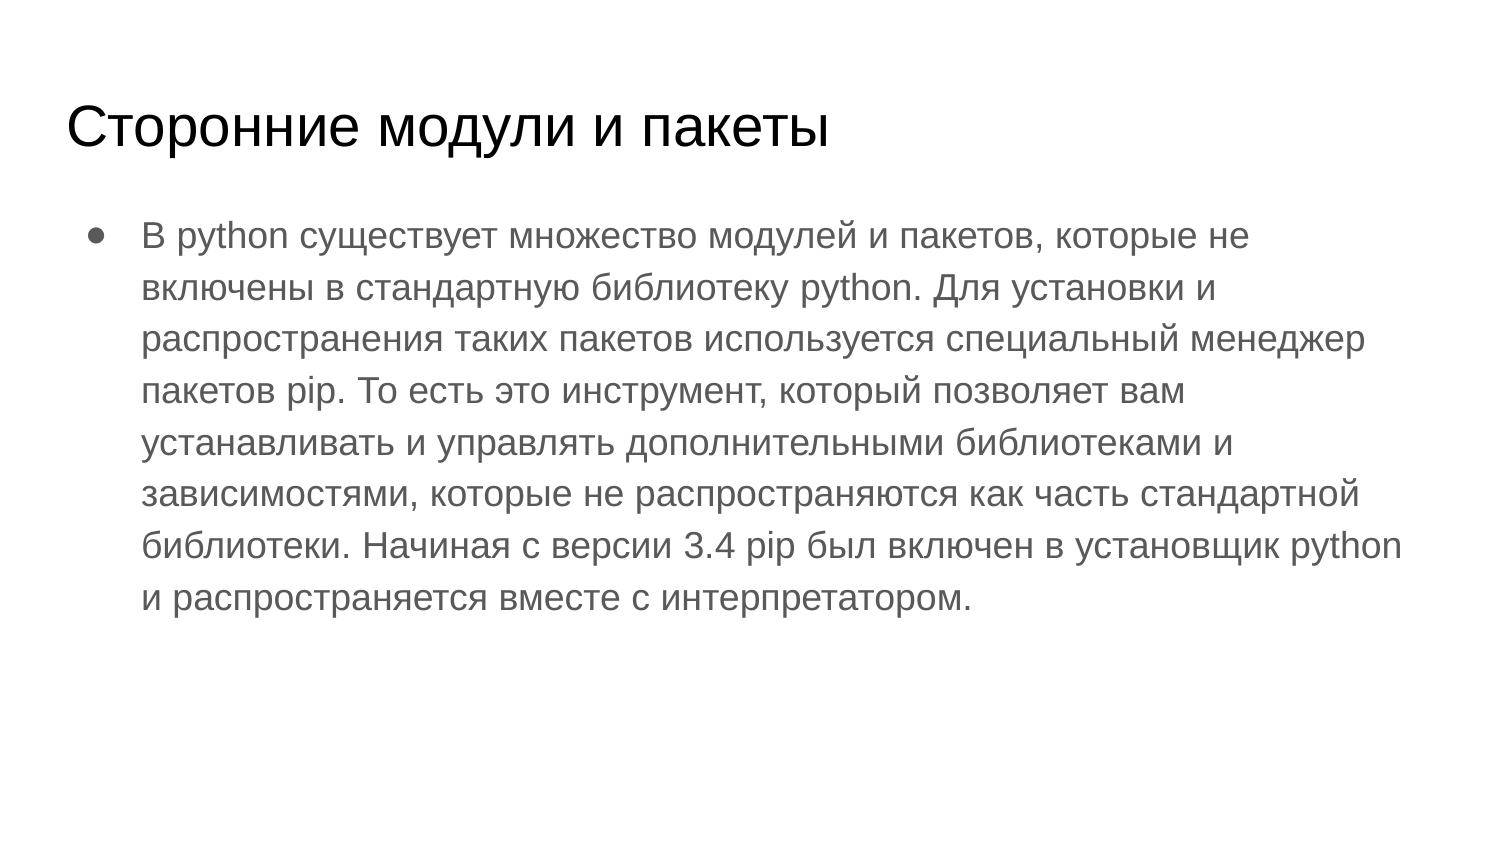

# Сторонние модули и пакеты
В python существует множество модулей и пакетов, которые не включены в стандартную библиотеку python. Для установки и распространения таких пакетов используется специальный менеджер пакетов pip. То есть это инструмент, который позволяет вам устанавливать и управлять дополнительными библиотеками и зависимостями, которые не распространяются как часть стандартной библиотеки. Начиная с версии 3.4 pip был включен в установщик python и распространяется вместе с интерпретатором.